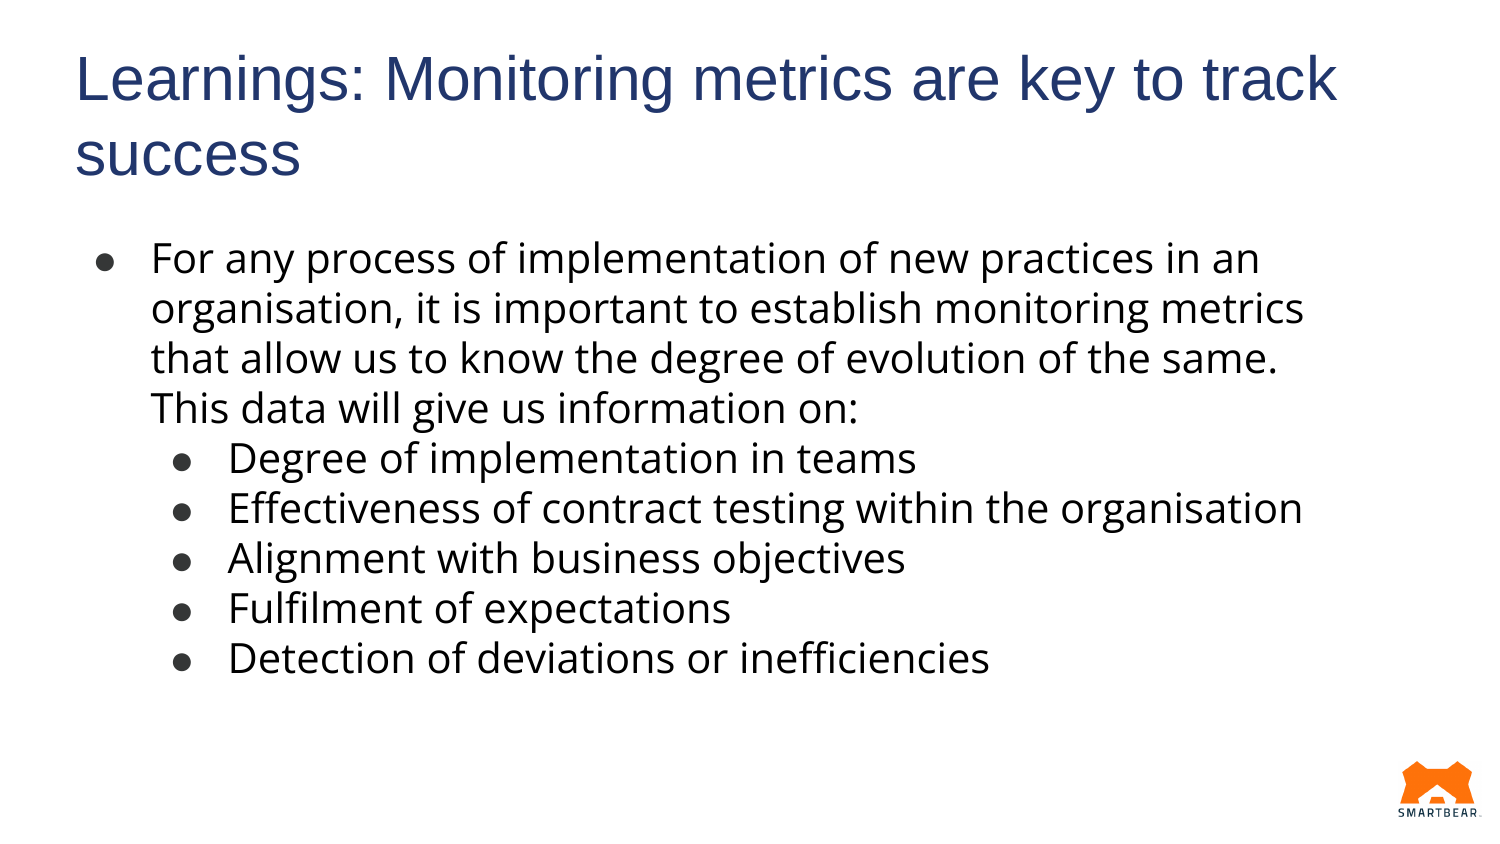

# Learnings: Monitoring metrics are key to track success
For any process of implementation of new practices in an organisation, it is important to establish monitoring metrics that allow us to know the degree of evolution of the same.
This data will give us information on:
Degree of implementation in teams
Effectiveness of contract testing within the organisation
Alignment with business objectives
Fulfilment of expectations
Detection of deviations or inefficiencies